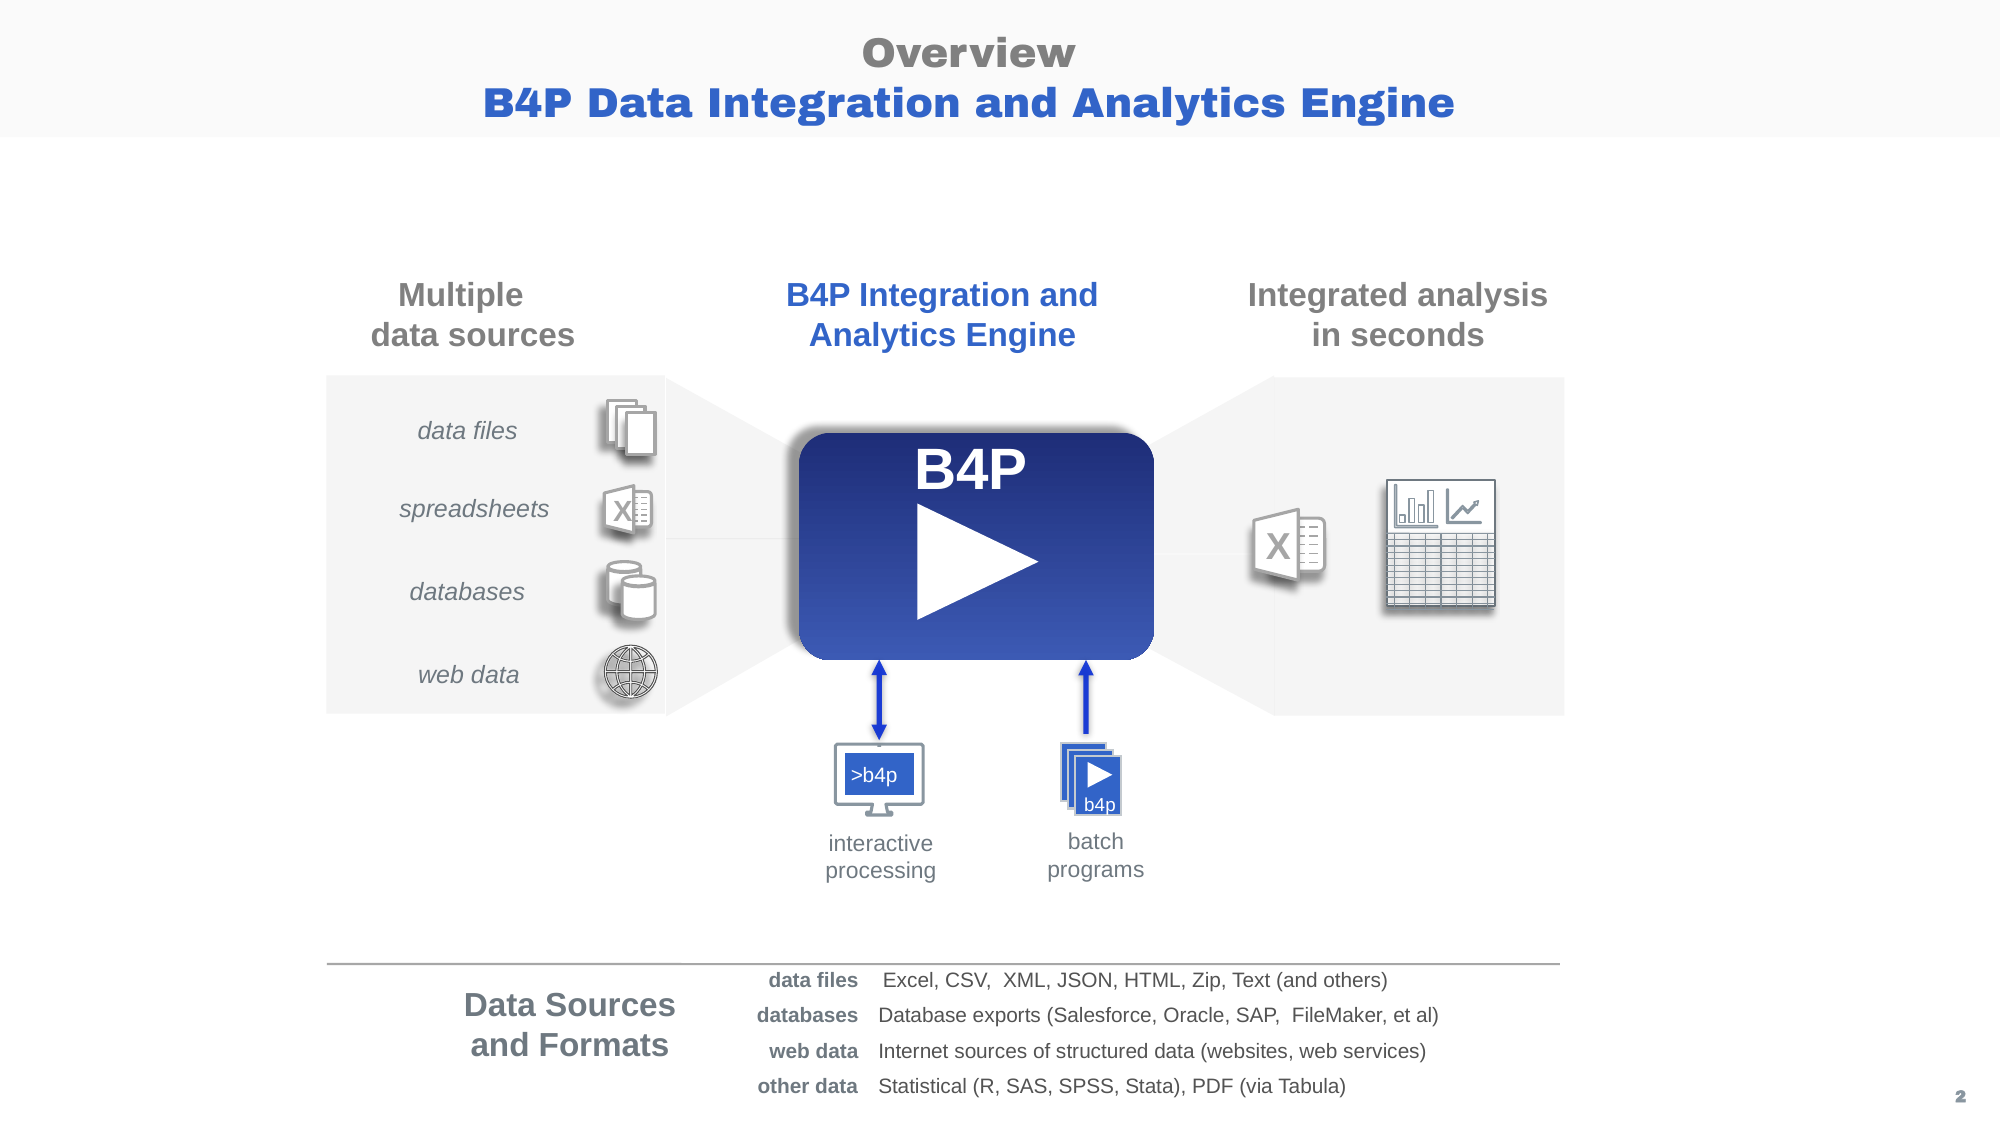

# Overview B4P Data Integration and Analytics Engine
Multiple
data sources
B4P Integration and
Analytics Engine
Integrated analysis
in seconds

data files
B4P

spreadsheets

X

X

databases

web data

>b4p

b4p
batch
programs
interactive
processing
data files
Excel, CSV,  XML, JSON, HTML, Zip, Text (and others)

Data Sources
and Formats
databases
Database exports (Salesforce, Oracle, SAP,  FileMaker, et al)
web data
Internet sources of structured data (websites, web services)
other data
Statistical (R, SAS, SPSS, Stata), PDF (via Tabula)